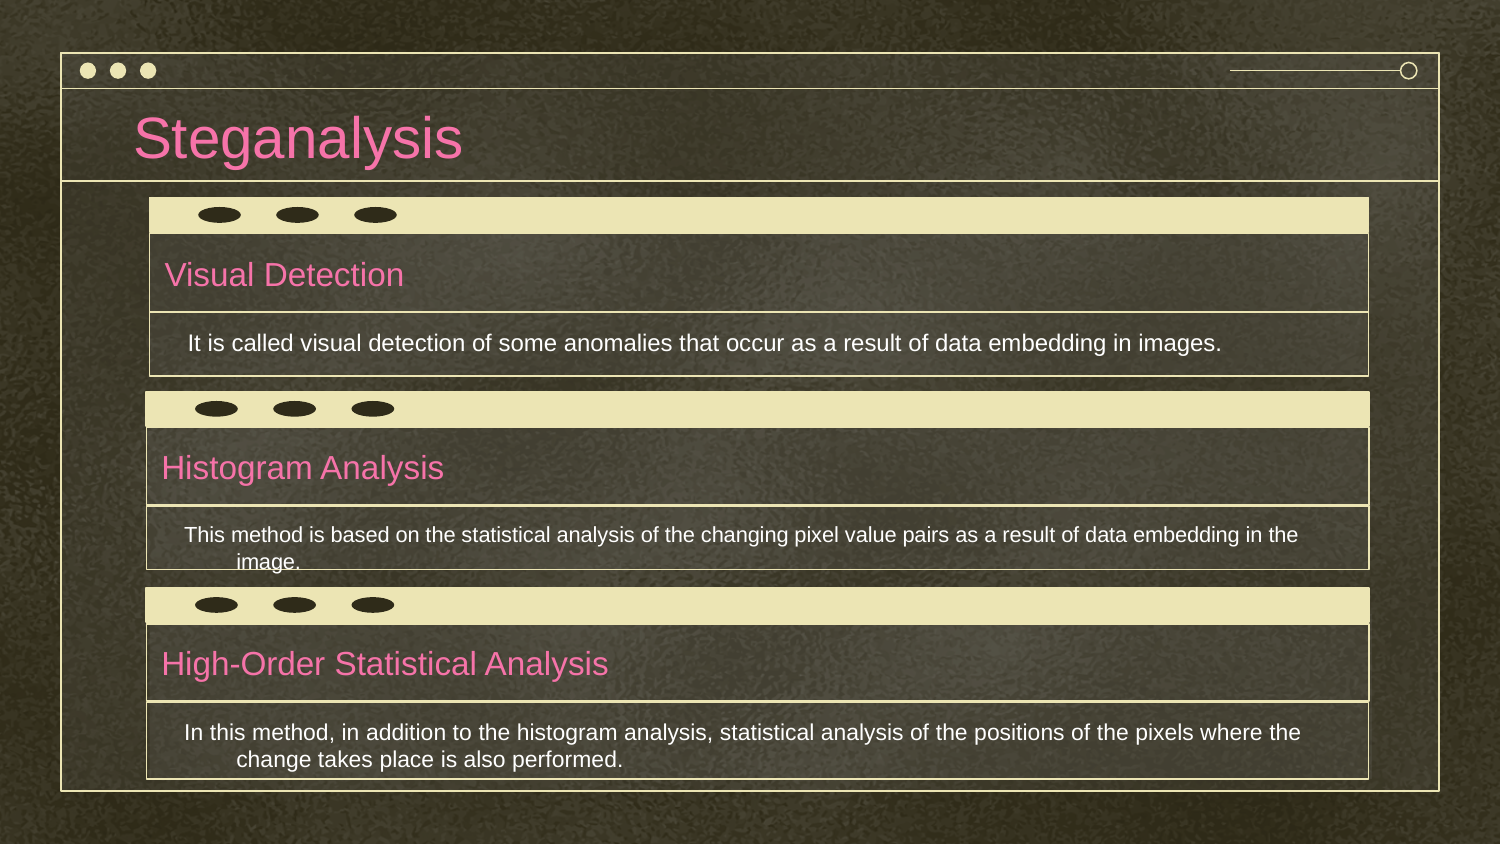

# Steganalysis

Visual Detection
It is called visual detection of some anomalies that occur as a result of data embedding in images.

Histogram Analysis
This method is based on the statistical analysis of the changing pixel value pairs as a result of data embedding in the image.

High-Order Statistical Analysis
In this method, in addition to the histogram analysis, statistical analysis of the positions of the pixels where the change takes place is also performed.